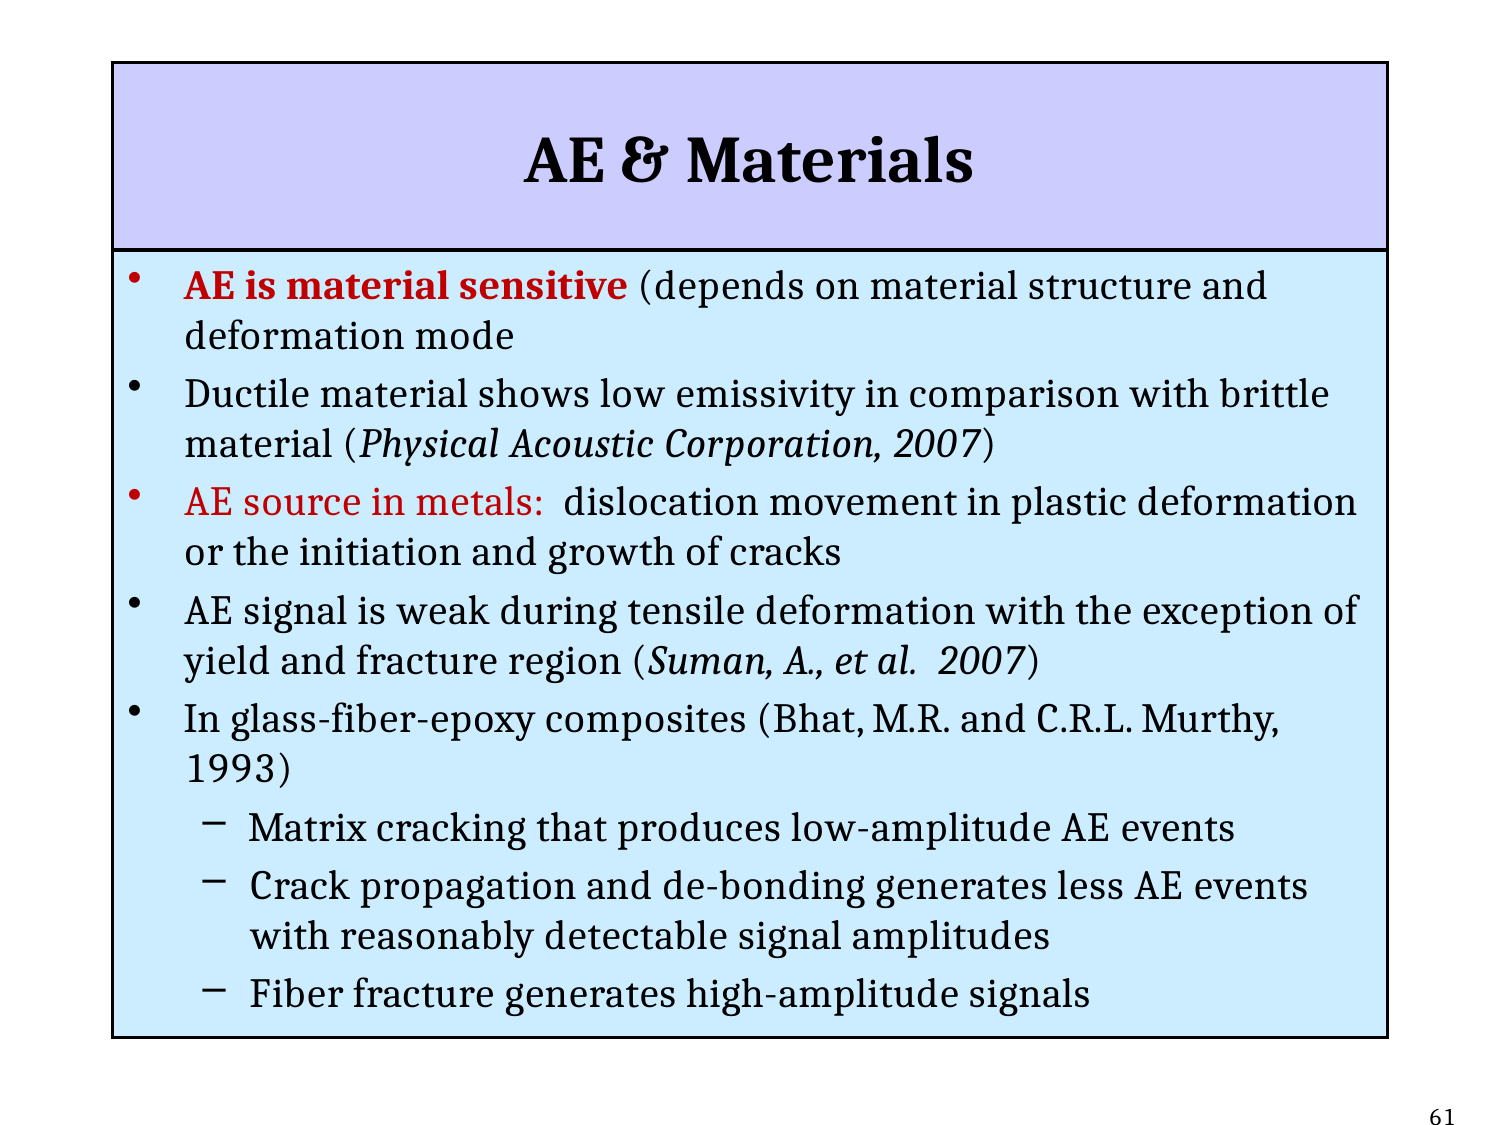

# AE & Materials
AE is material sensitive (depends on material structure and deformation mode
Ductile material shows low emissivity in comparison with brittle material (Physical Acoustic Corporation, 2007)
AE source in metals:  dislocation movement in plastic deformation or the initiation and growth of cracks
AE signal is weak during tensile deformation with the exception of yield and fracture region (Suman, A., et al.  2007)
In glass-fiber-epoxy composites (Bhat, M.R. and C.R.L. Murthy, 1993)
Matrix cracking that produces low-amplitude AE events
Crack propagation and de-bonding generates less AE events with reasonably detectable signal amplitudes
Fiber fracture generates high-amplitude signals
61